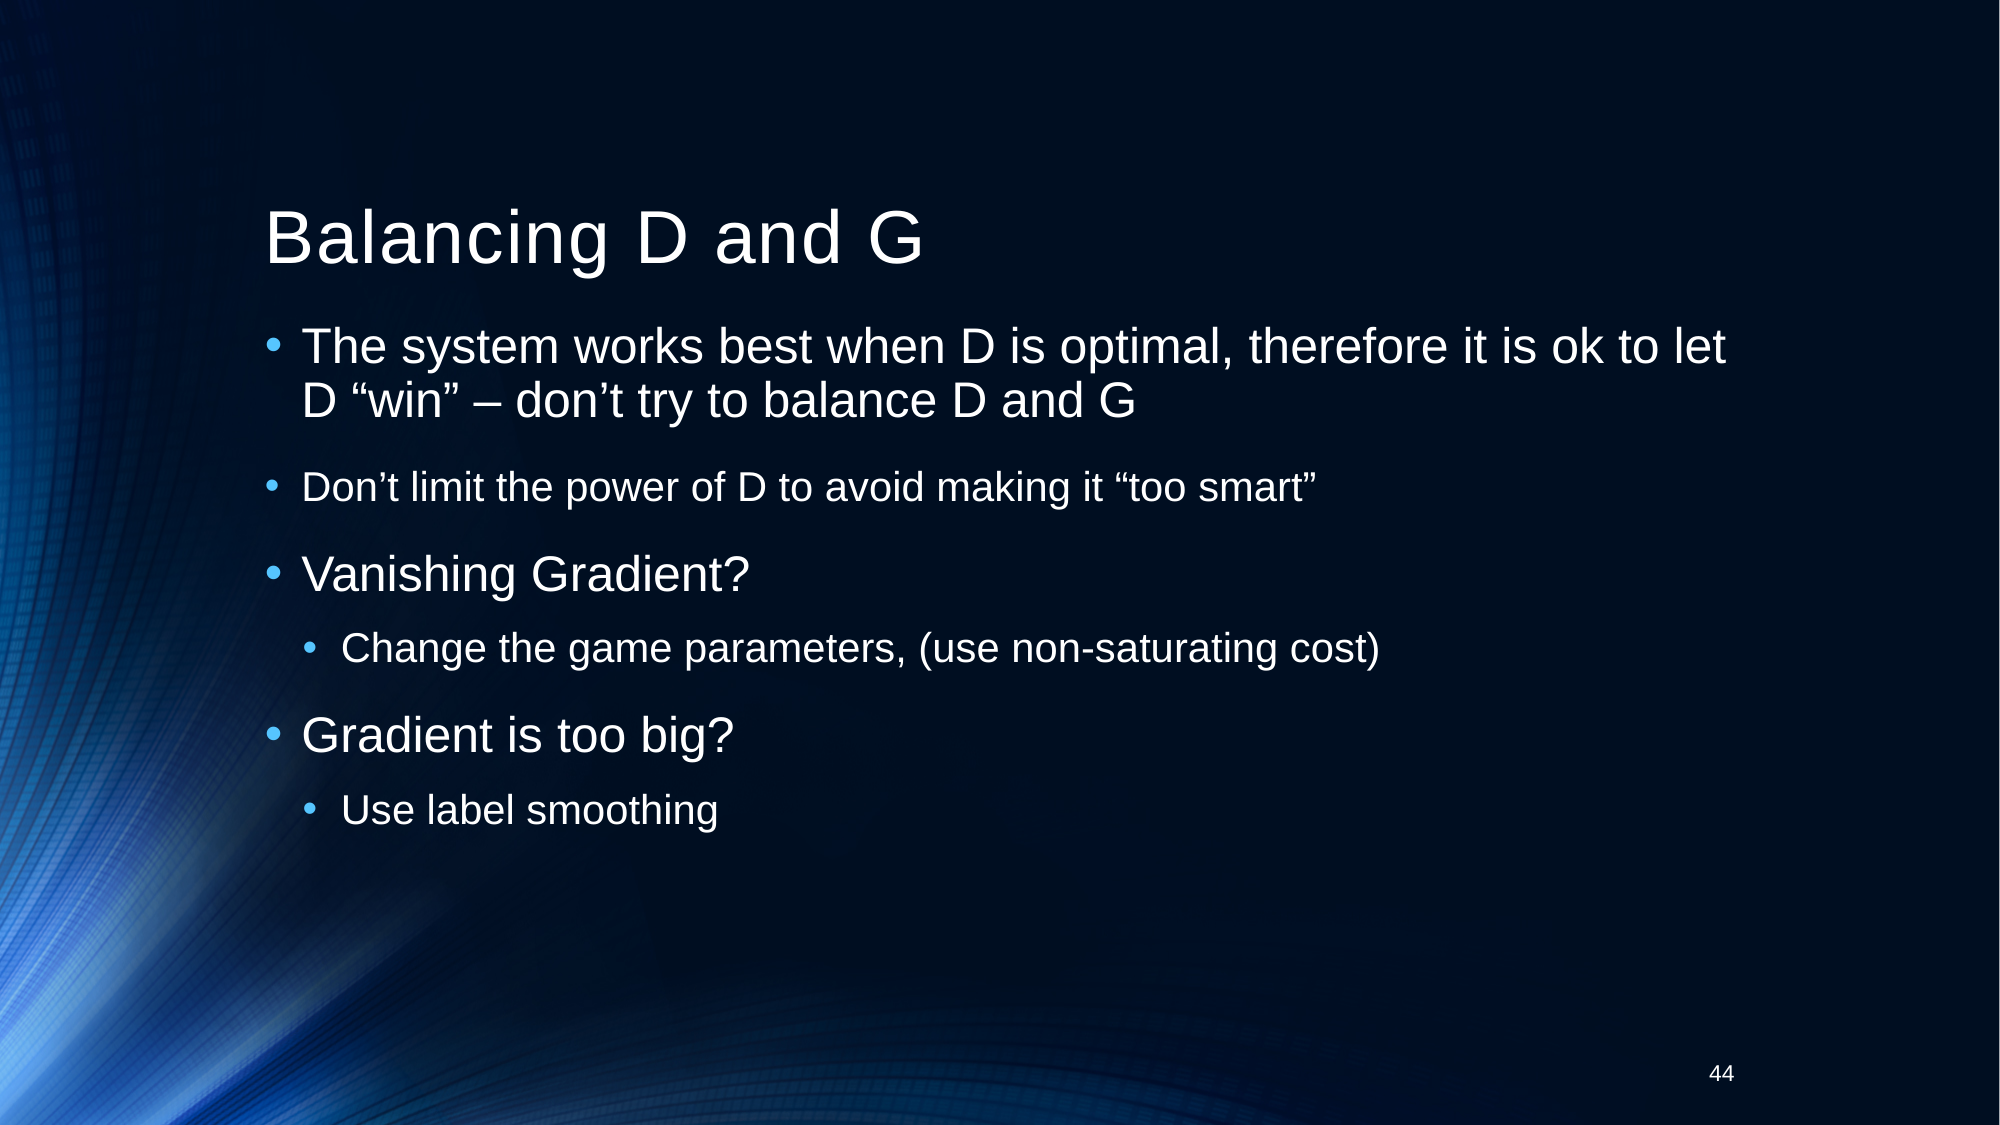

# Balancing D and G
The system works best when D is optimal, therefore it is ok to let D “win” – don’t try to balance D and G
Don’t limit the power of D to avoid making it “too smart”
Vanishing Gradient?
Change the game parameters, (use non-saturating cost)
Gradient is too big?
Use label smoothing

44